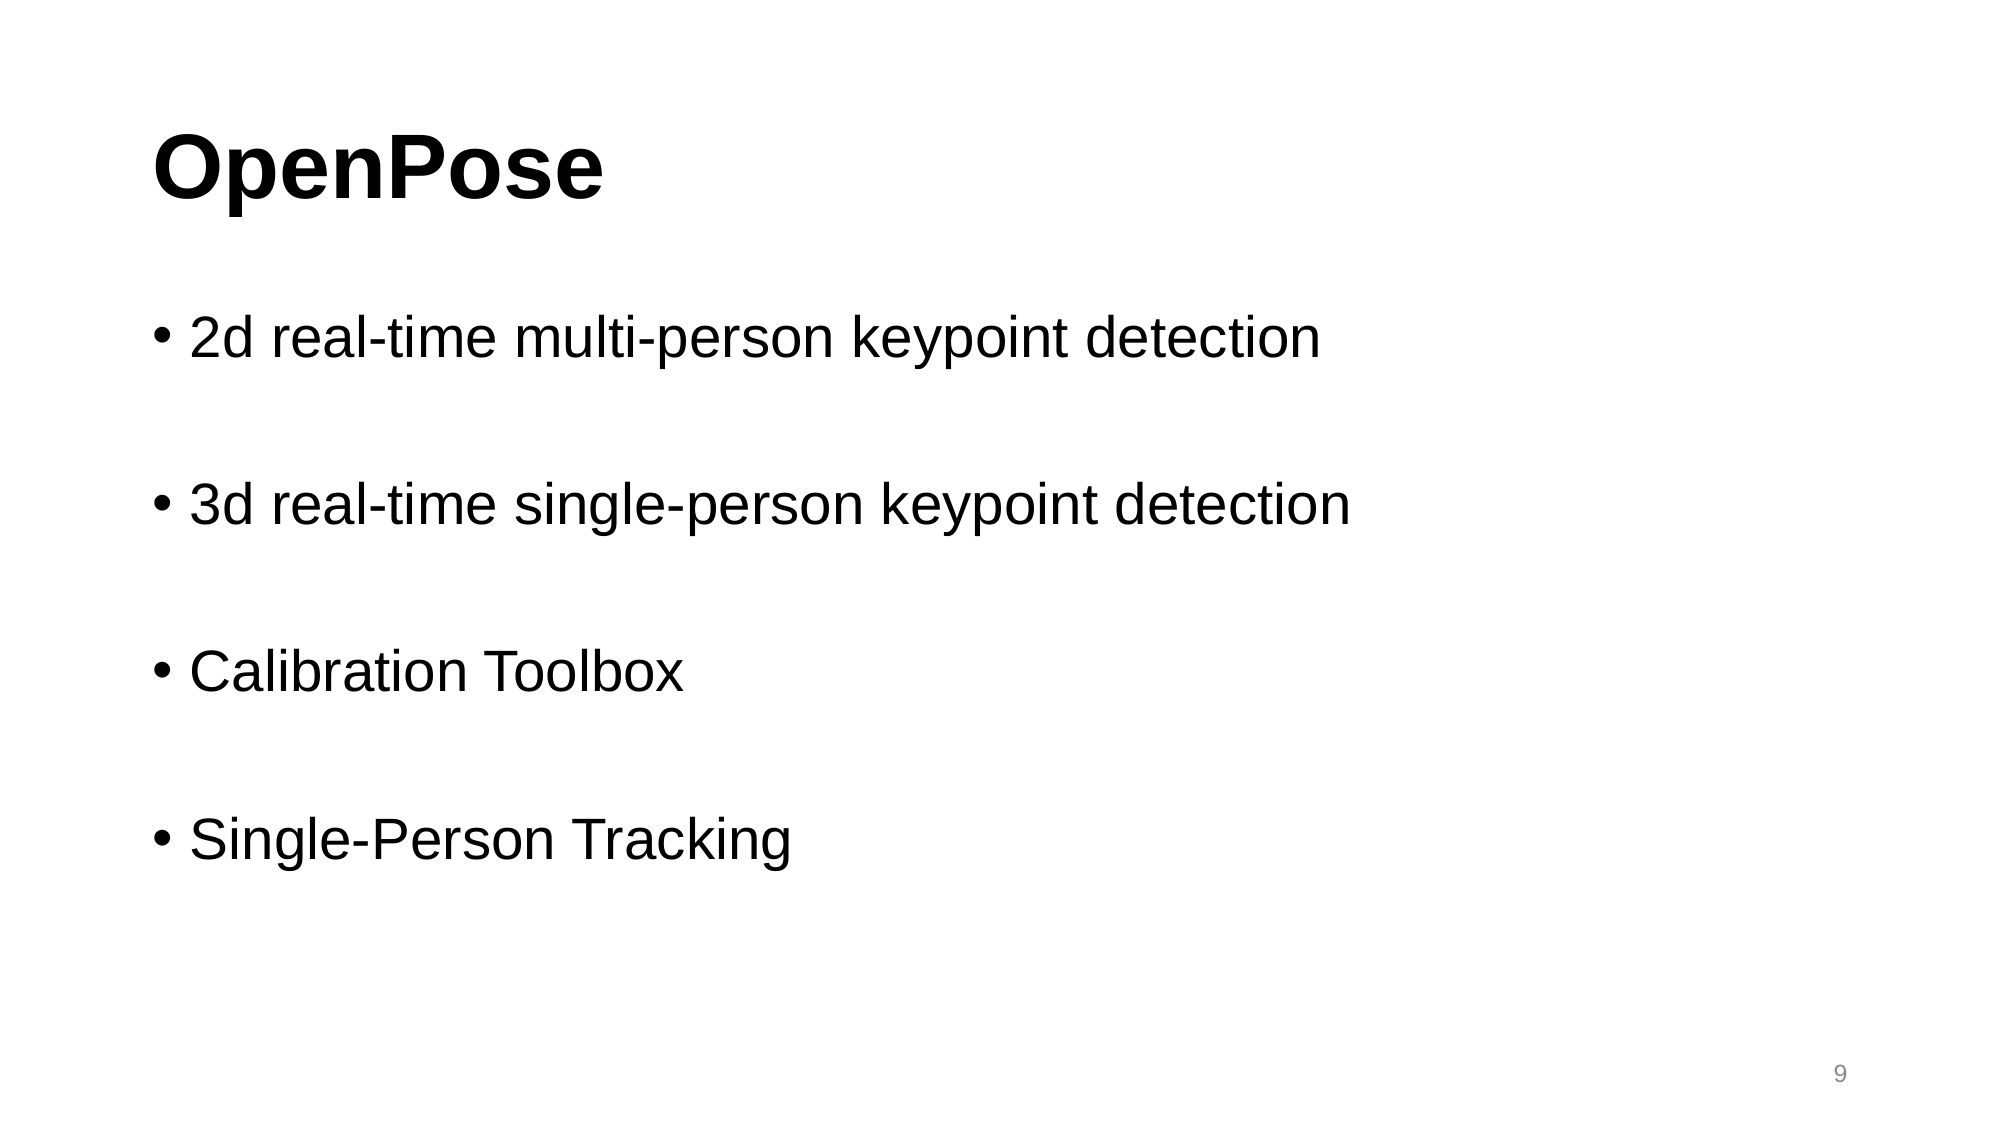

# OpenPose
2d real-time multi-person keypoint detection

3d real-time single-person keypoint detection

Calibration Toolbox

Single-Person Tracking
9